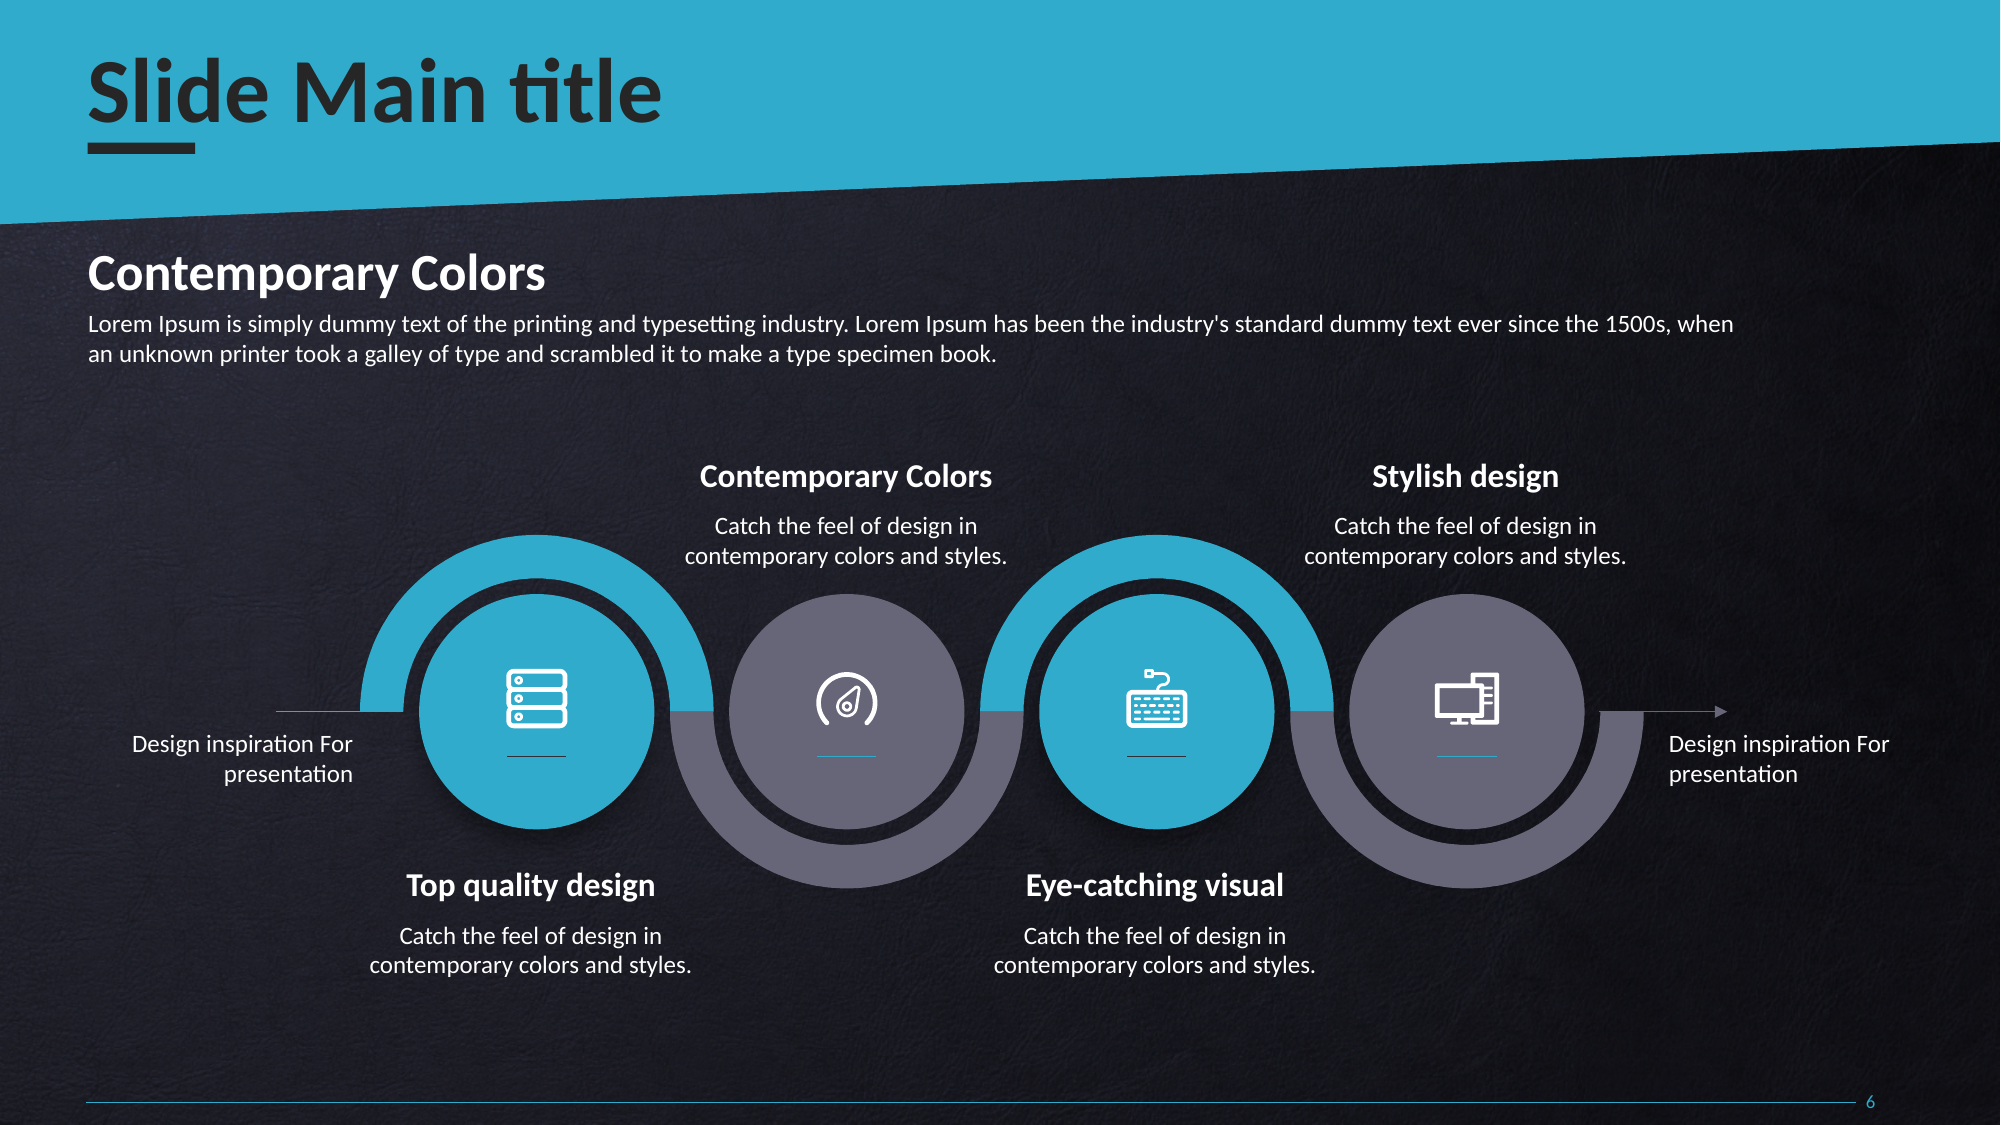

Slide Main title
Contemporary Colors
Lorem Ipsum is simply dummy text of the printing and typesetting industry. Lorem Ipsum has been the industry's standard dummy text ever since the 1500s, when an unknown printer took a galley of type and scrambled it to make a type specimen book.
Contemporary Colors
Stylish design
Catch the feel of design in contemporary colors and styles.
Catch the feel of design in contemporary colors and styles.

Design inspiration For presentation
Design inspiration For presentation
Top quality design
Eye-catching visual
Catch the feel of design in contemporary colors and styles.
Catch the feel of design in contemporary colors and styles.
6